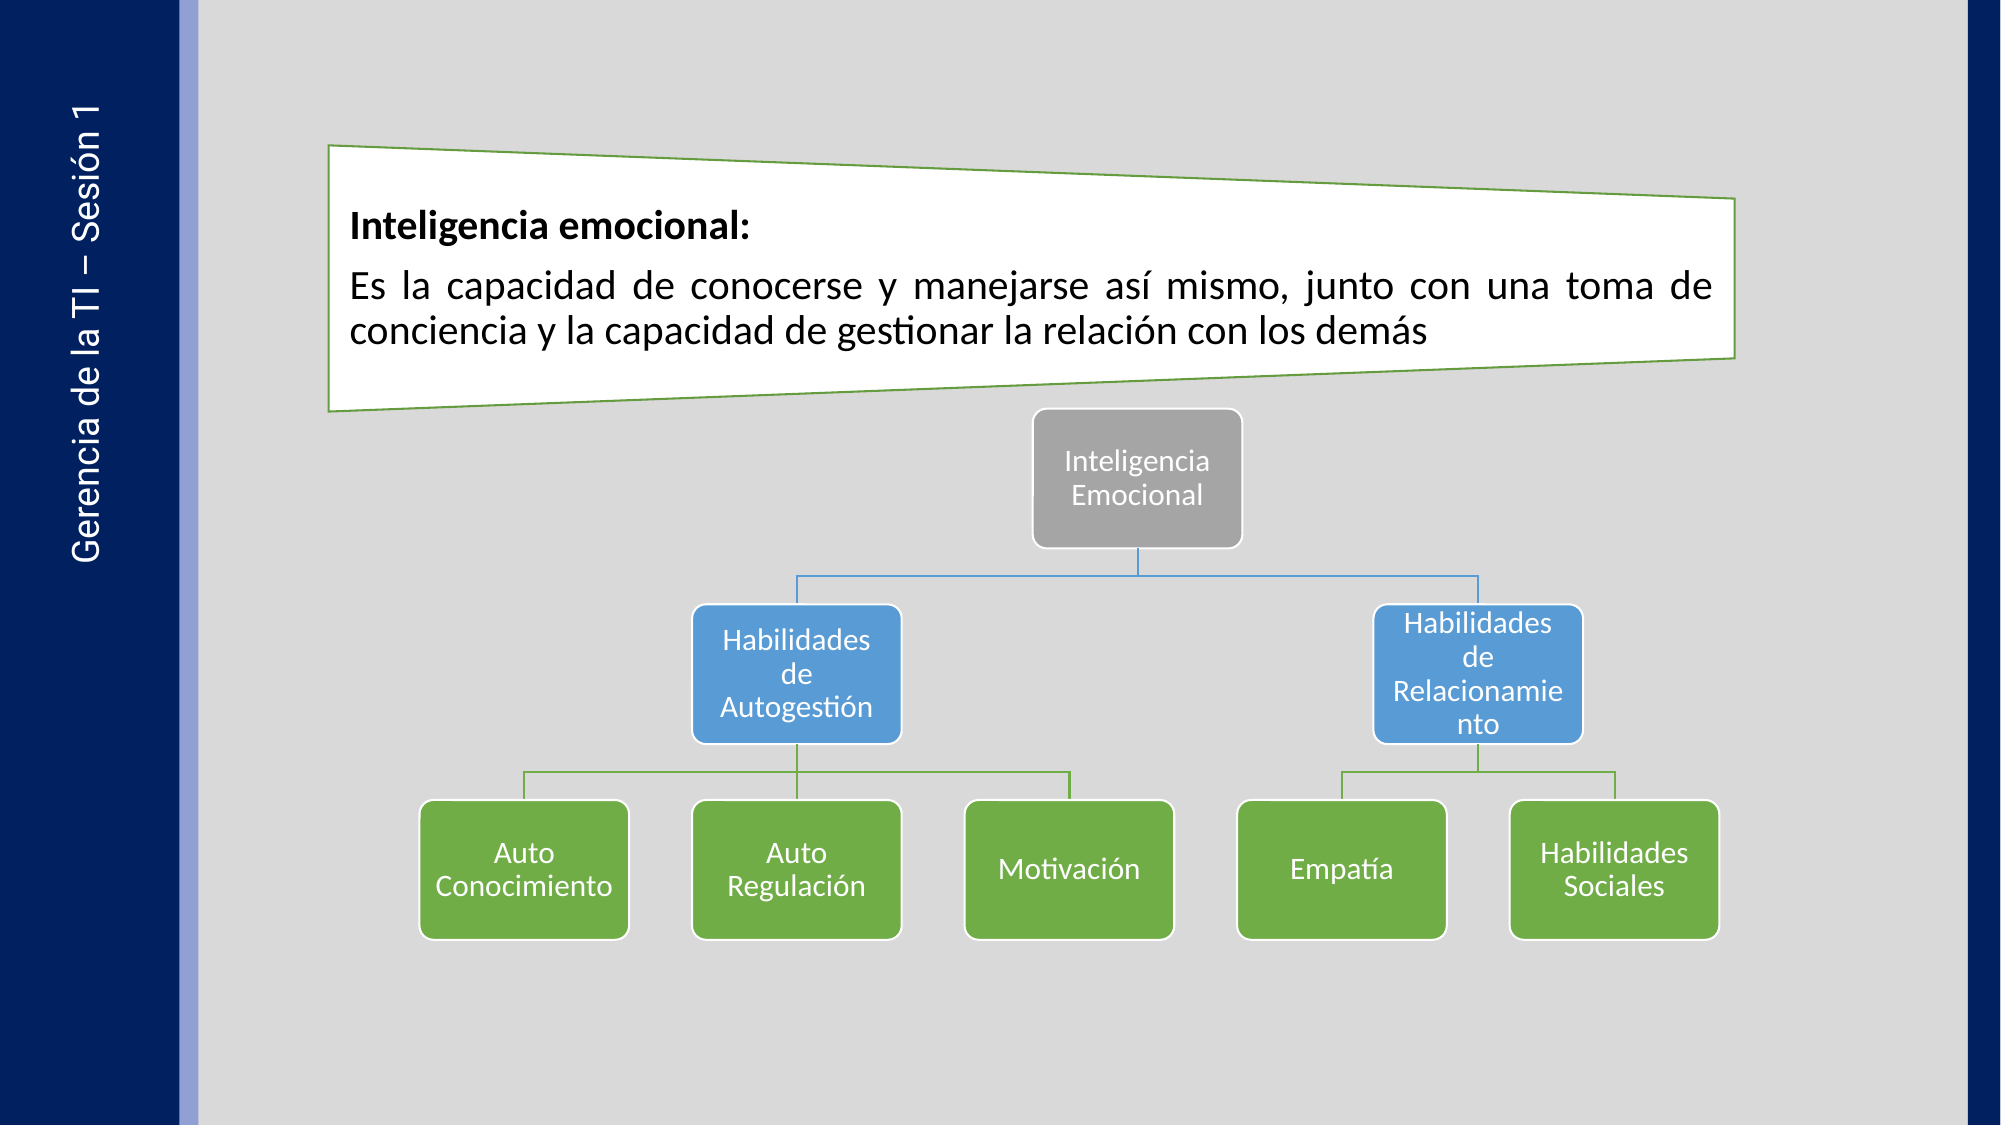

Inteligencia emocional:
Es la capacidad de conocerse y manejarse así mismo, junto con una toma de conciencia y la capacidad de gestionar la relación con los demás

Inteligencia Emocional

Habilidades de Autogestión
Habilidades de Relacionamiento

Auto Conocimiento
Auto Regulación
Motivación
Empatía
Habilidades Sociales
Gerencia de la TI – Sesión 1